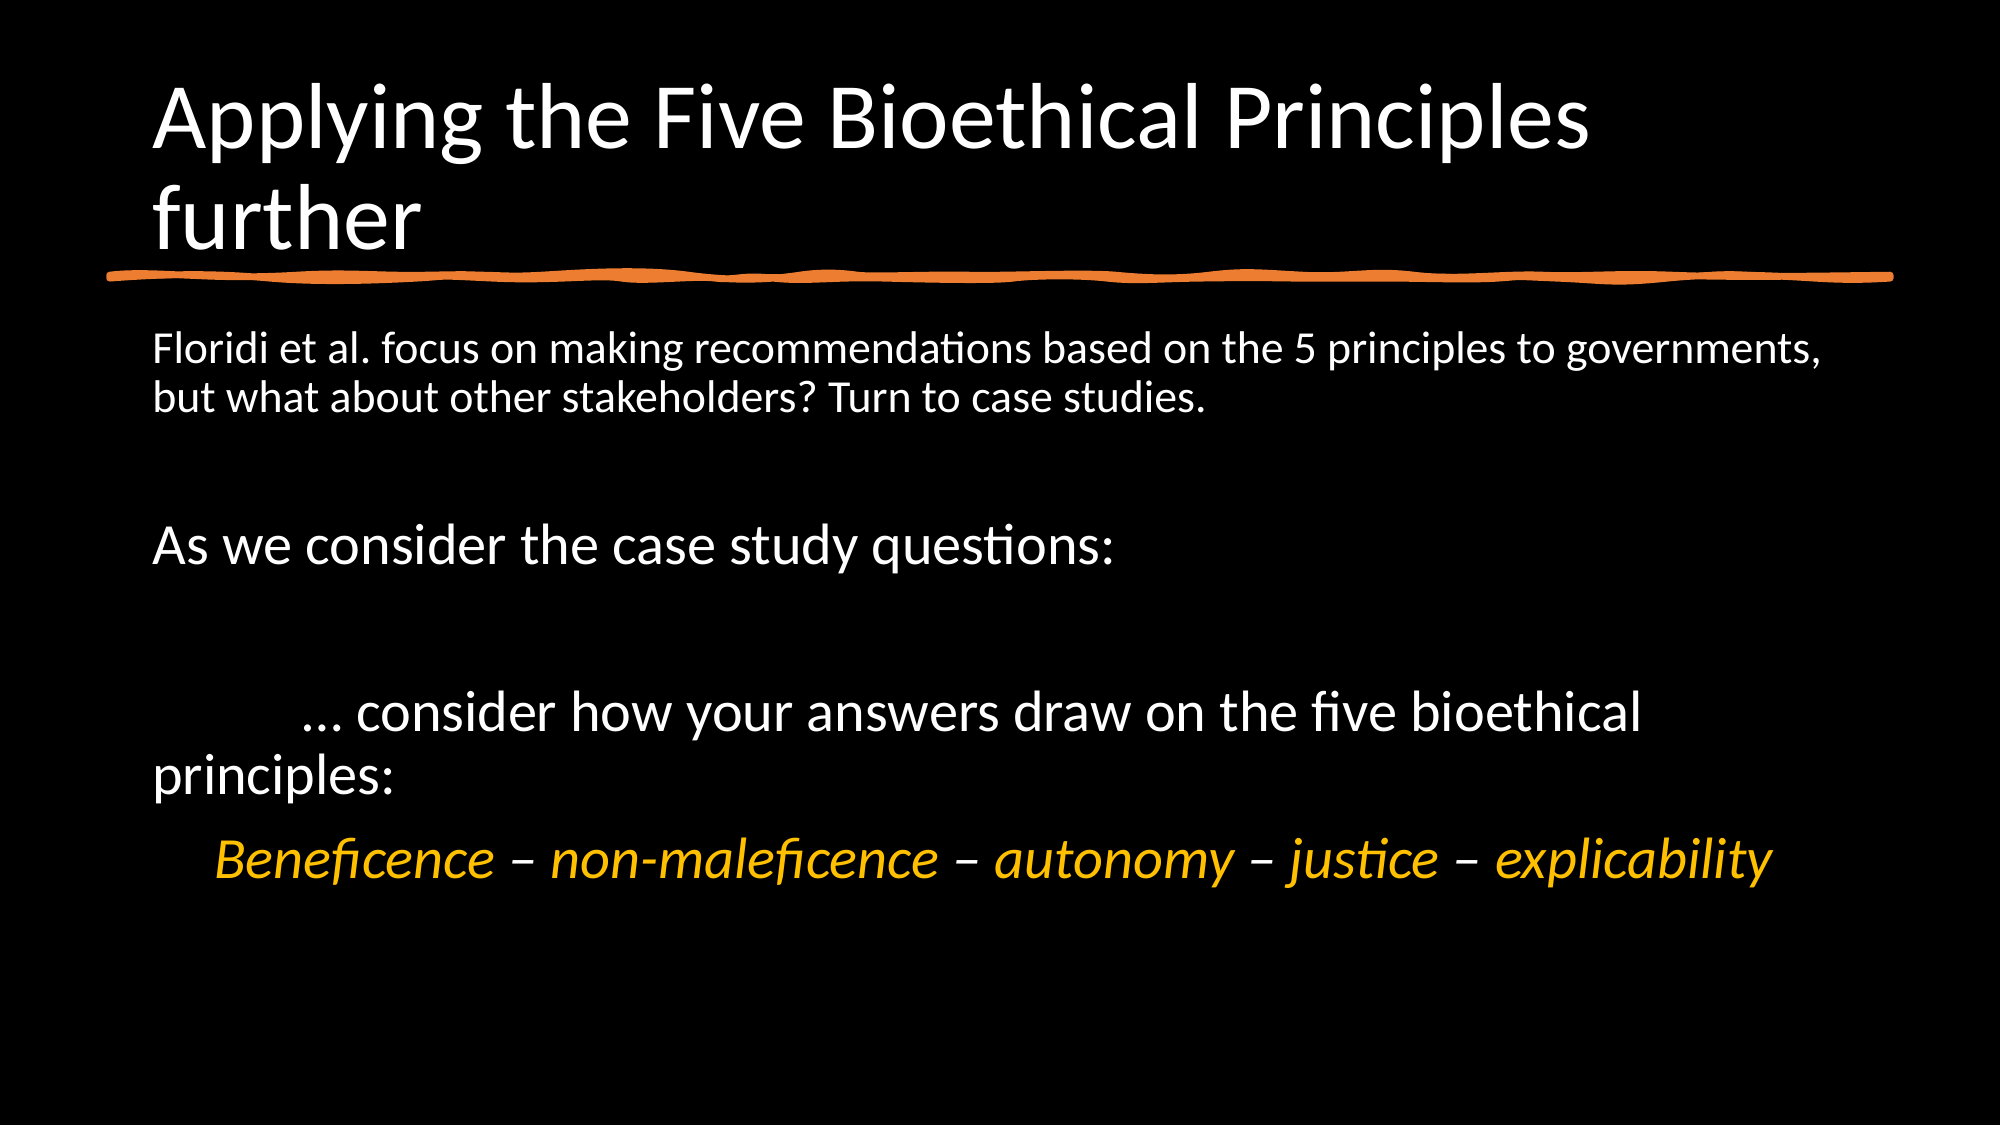

# Applying the Five Bioethical Principles further

Floridi et al. focus on making recommendations based on the 5 principles to governments, but what about other stakeholders? Turn to case studies.

As we consider the case study questions:

	… consider how your answers draw on the five bioethical principles:
Beneficence – non-maleficence – autonomy – justice – explicability